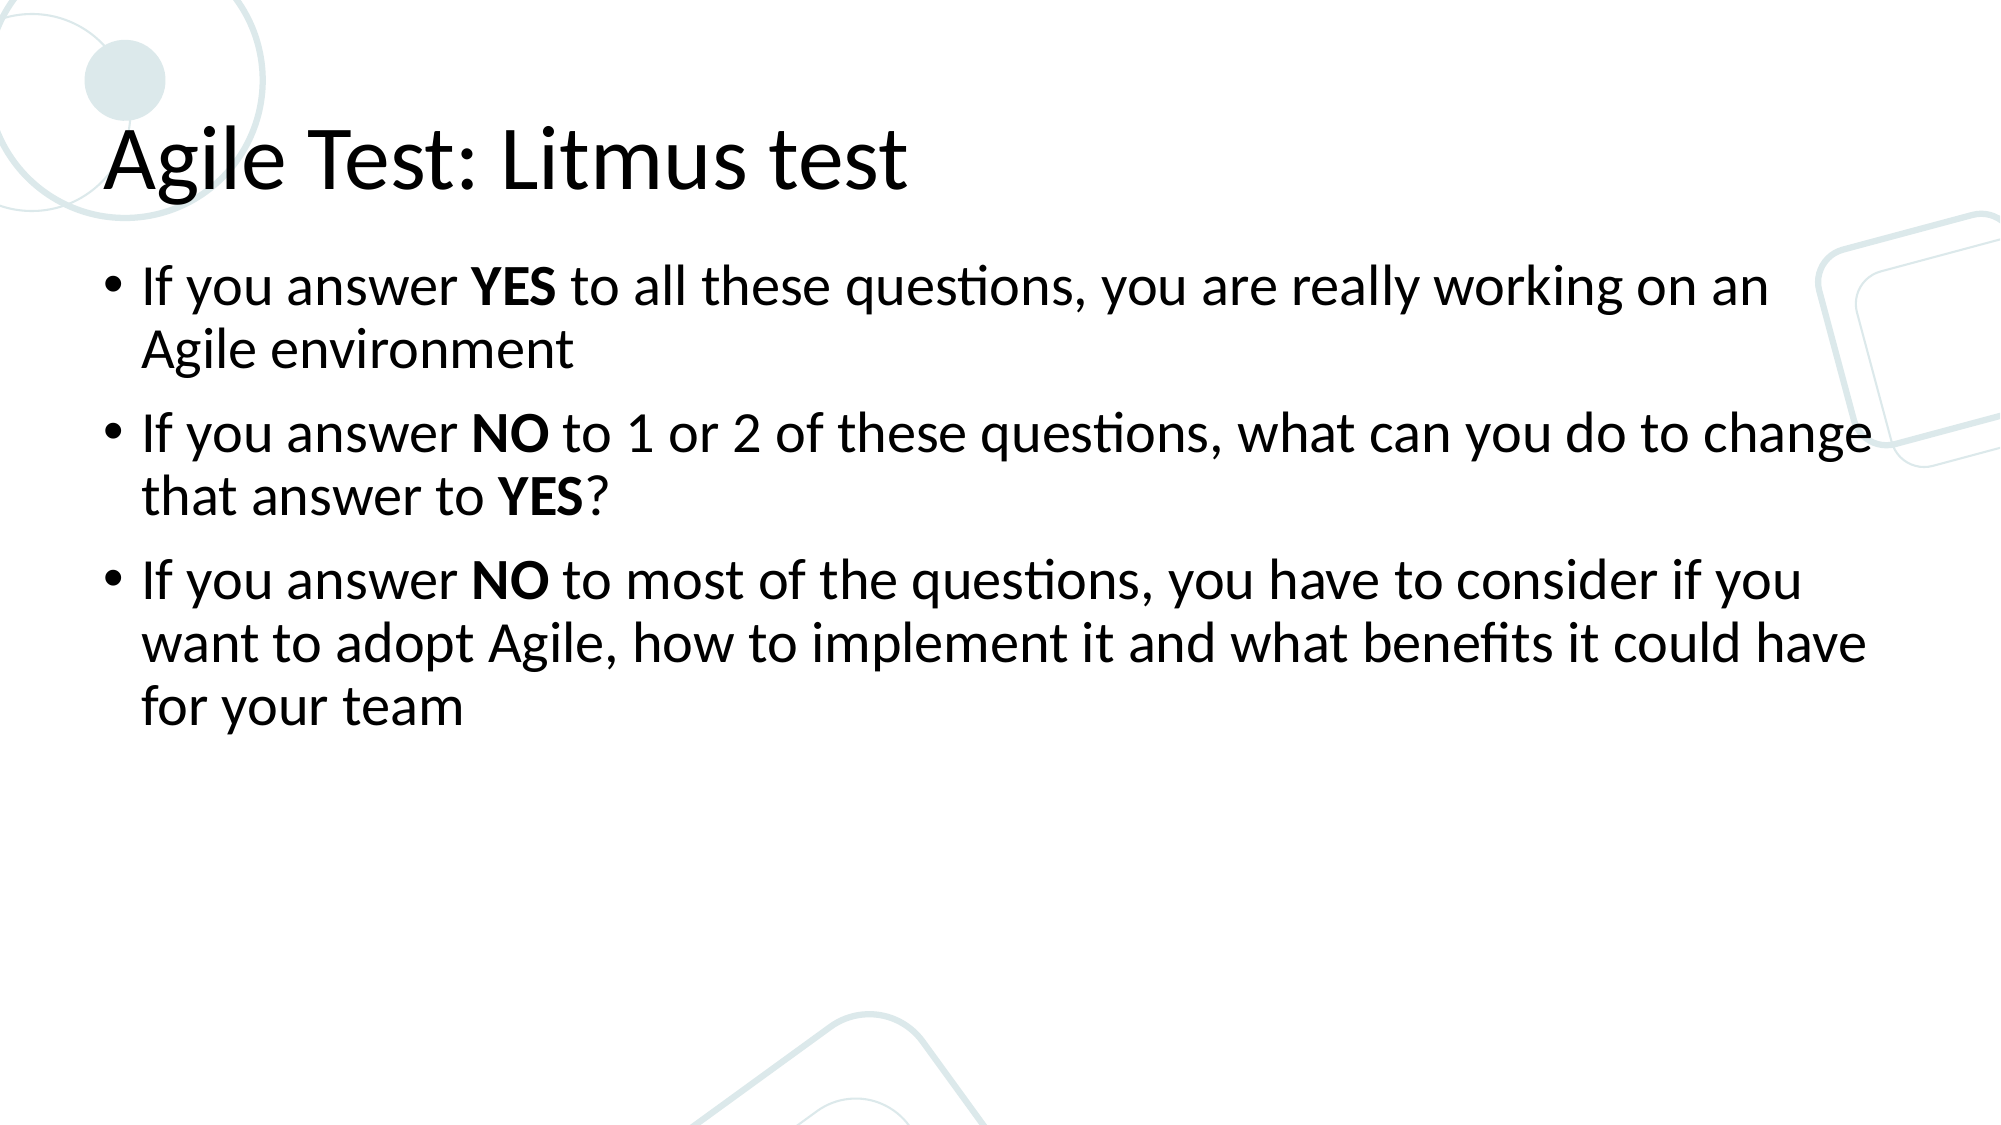

# Agile Test: Litmus test
If you answer YES to all these questions, you are really working on an Agile environment
If you answer NO to 1 or 2 of these questions, what can you do to change that answer to YES?
If you answer NO to most of the questions, you have to consider if you want to adopt Agile, how to implement it and what benefits it could have for your team